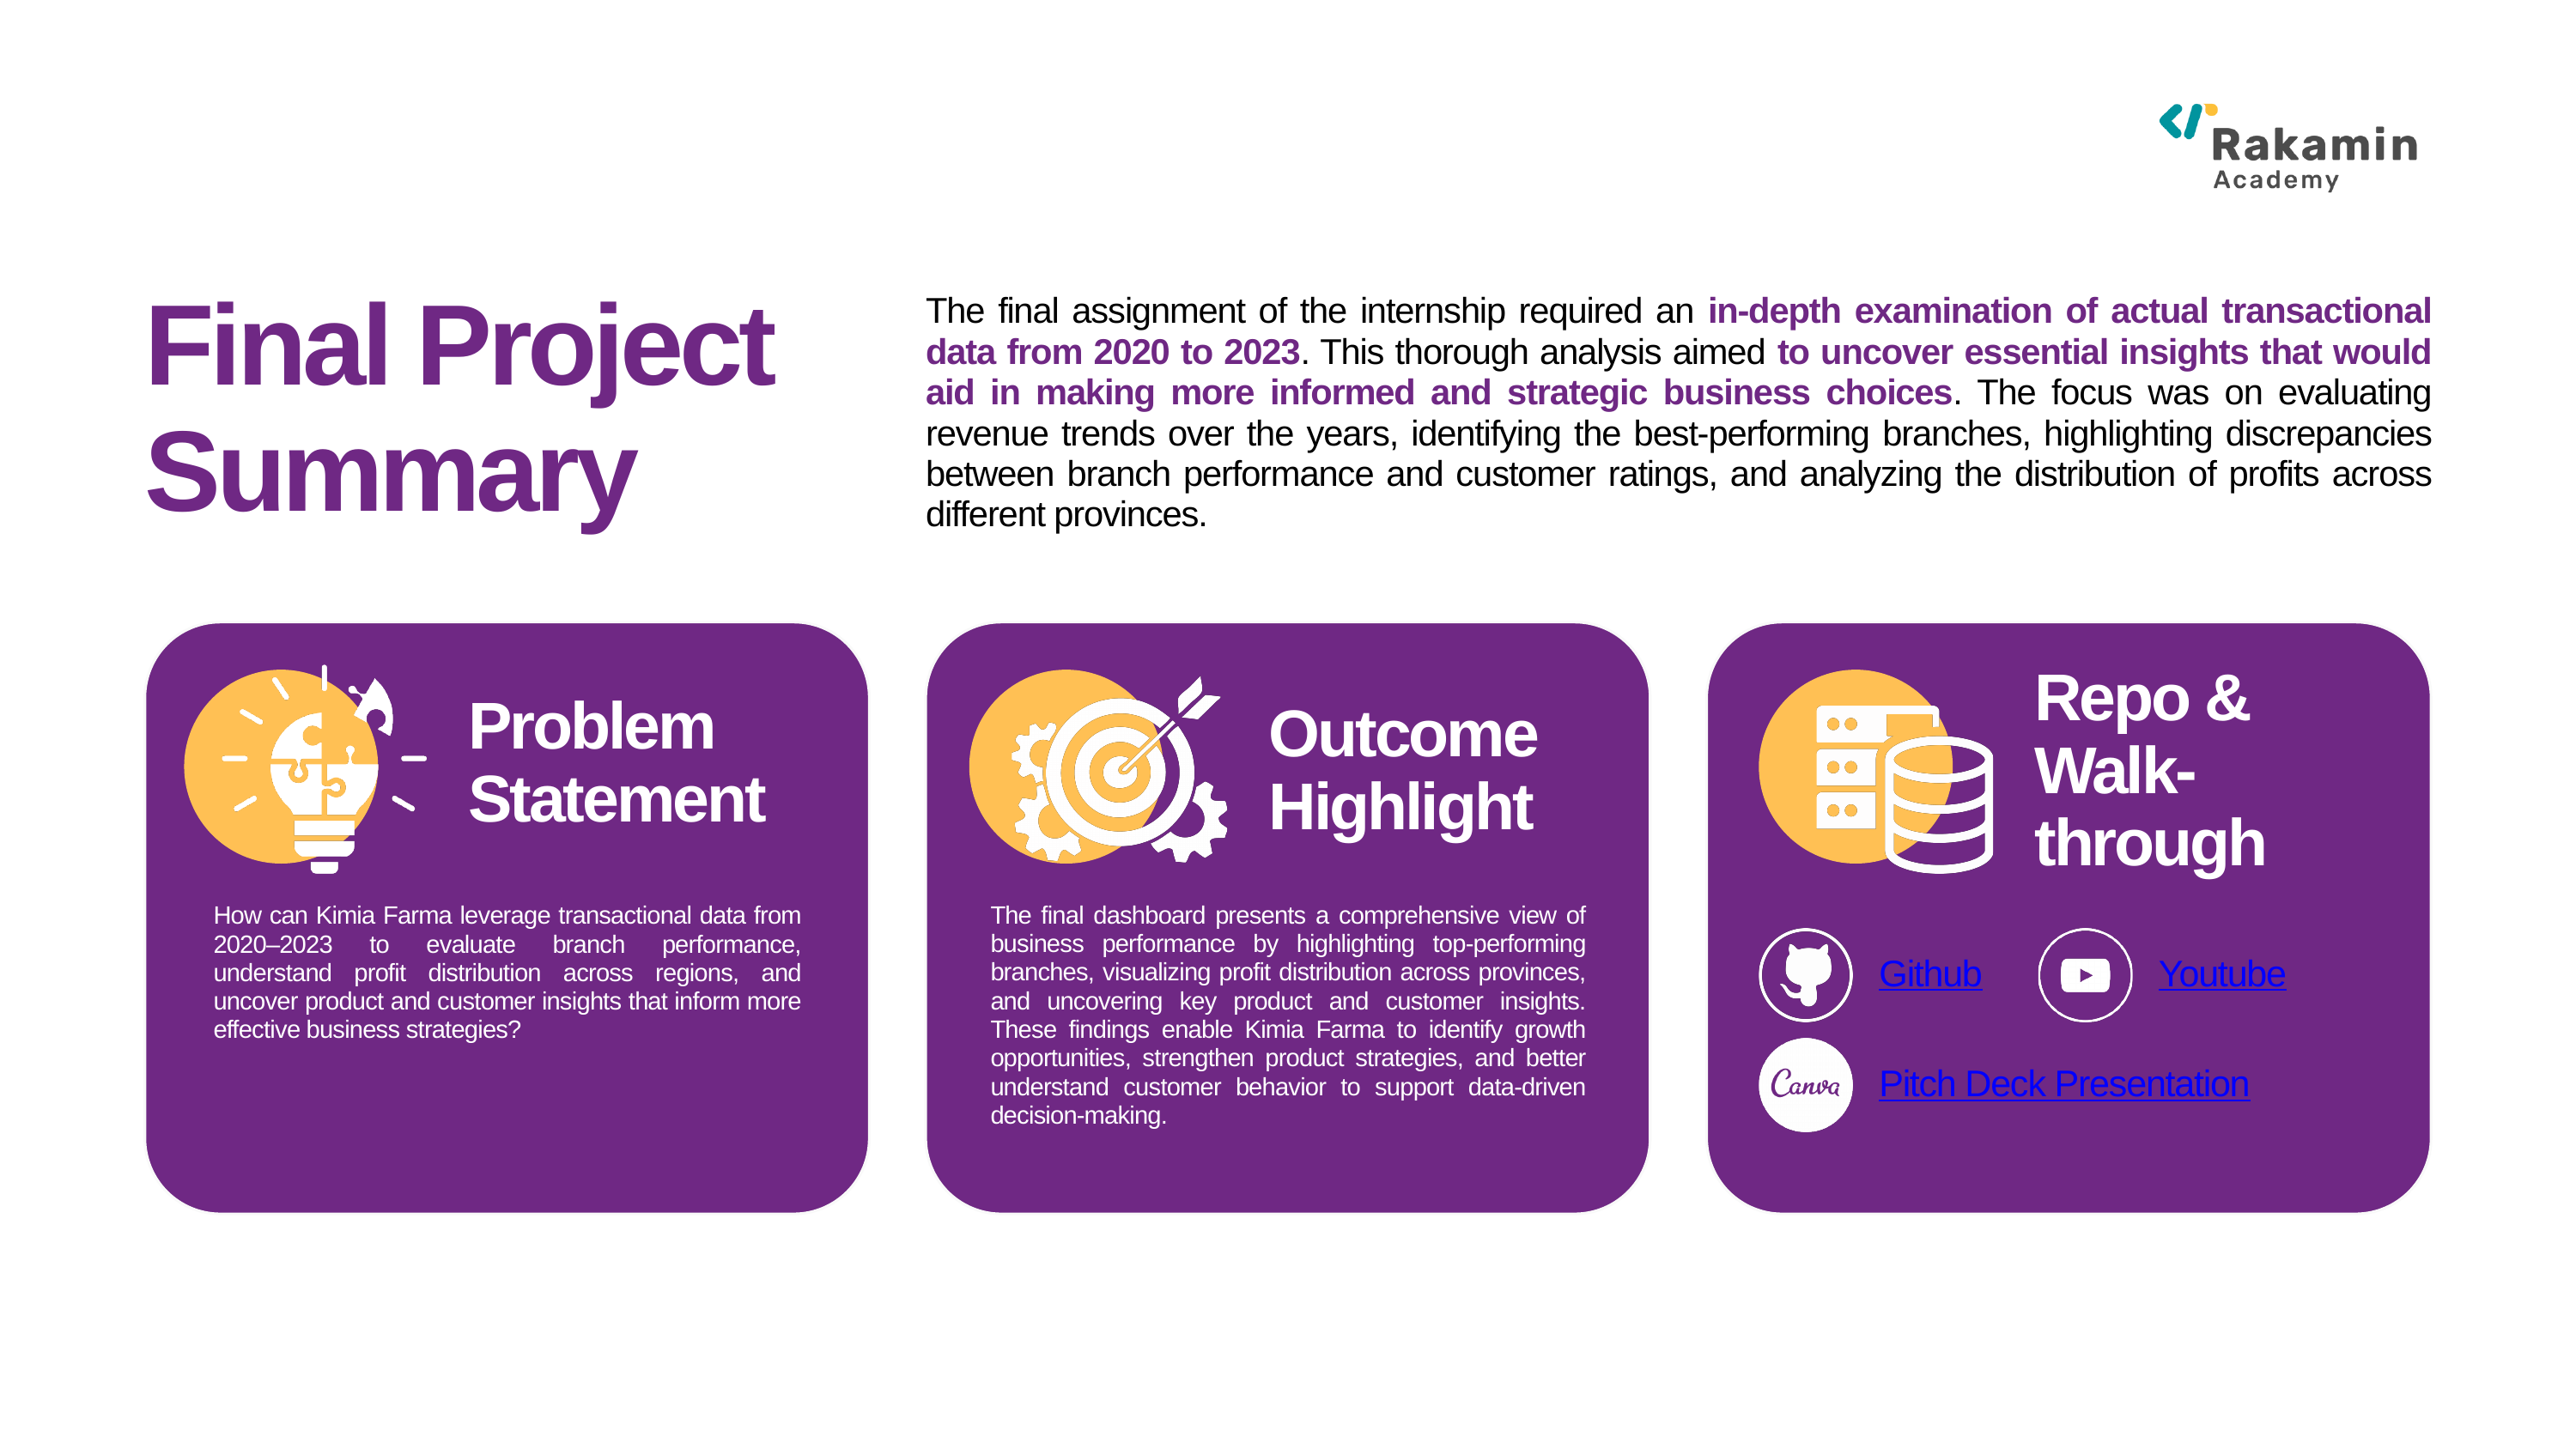

Final Project Summary
The final assignment of the internship required an in-depth examination of actual transactional data from 2020 to 2023. This thorough analysis aimed to uncover essential insights that would aid in making more informed and strategic business choices. The focus was on evaluating revenue trends over the years, identifying the best-performing branches, highlighting discrepancies between branch performance and customer ratings, and analyzing the distribution of profits across different provinces.

Repo &
Walk-
through

Problem Statement
Outcome
Highlight

The final dashboard presents a comprehensive view of business performance by highlighting top-performing branches, visualizing profit distribution across provinces, and uncovering key product and customer insights. These findings enable Kimia Farma to identify growth opportunities, strengthen product strategies, and better understand customer behavior to support data-driven decision-making.
How can Kimia Farma leverage transactional data from 2020–2023 to evaluate branch performance, understand profit distribution across regions, and uncover product and customer insights that inform more effective business strategies?

Github
Youtube

Pitch Deck Presentation